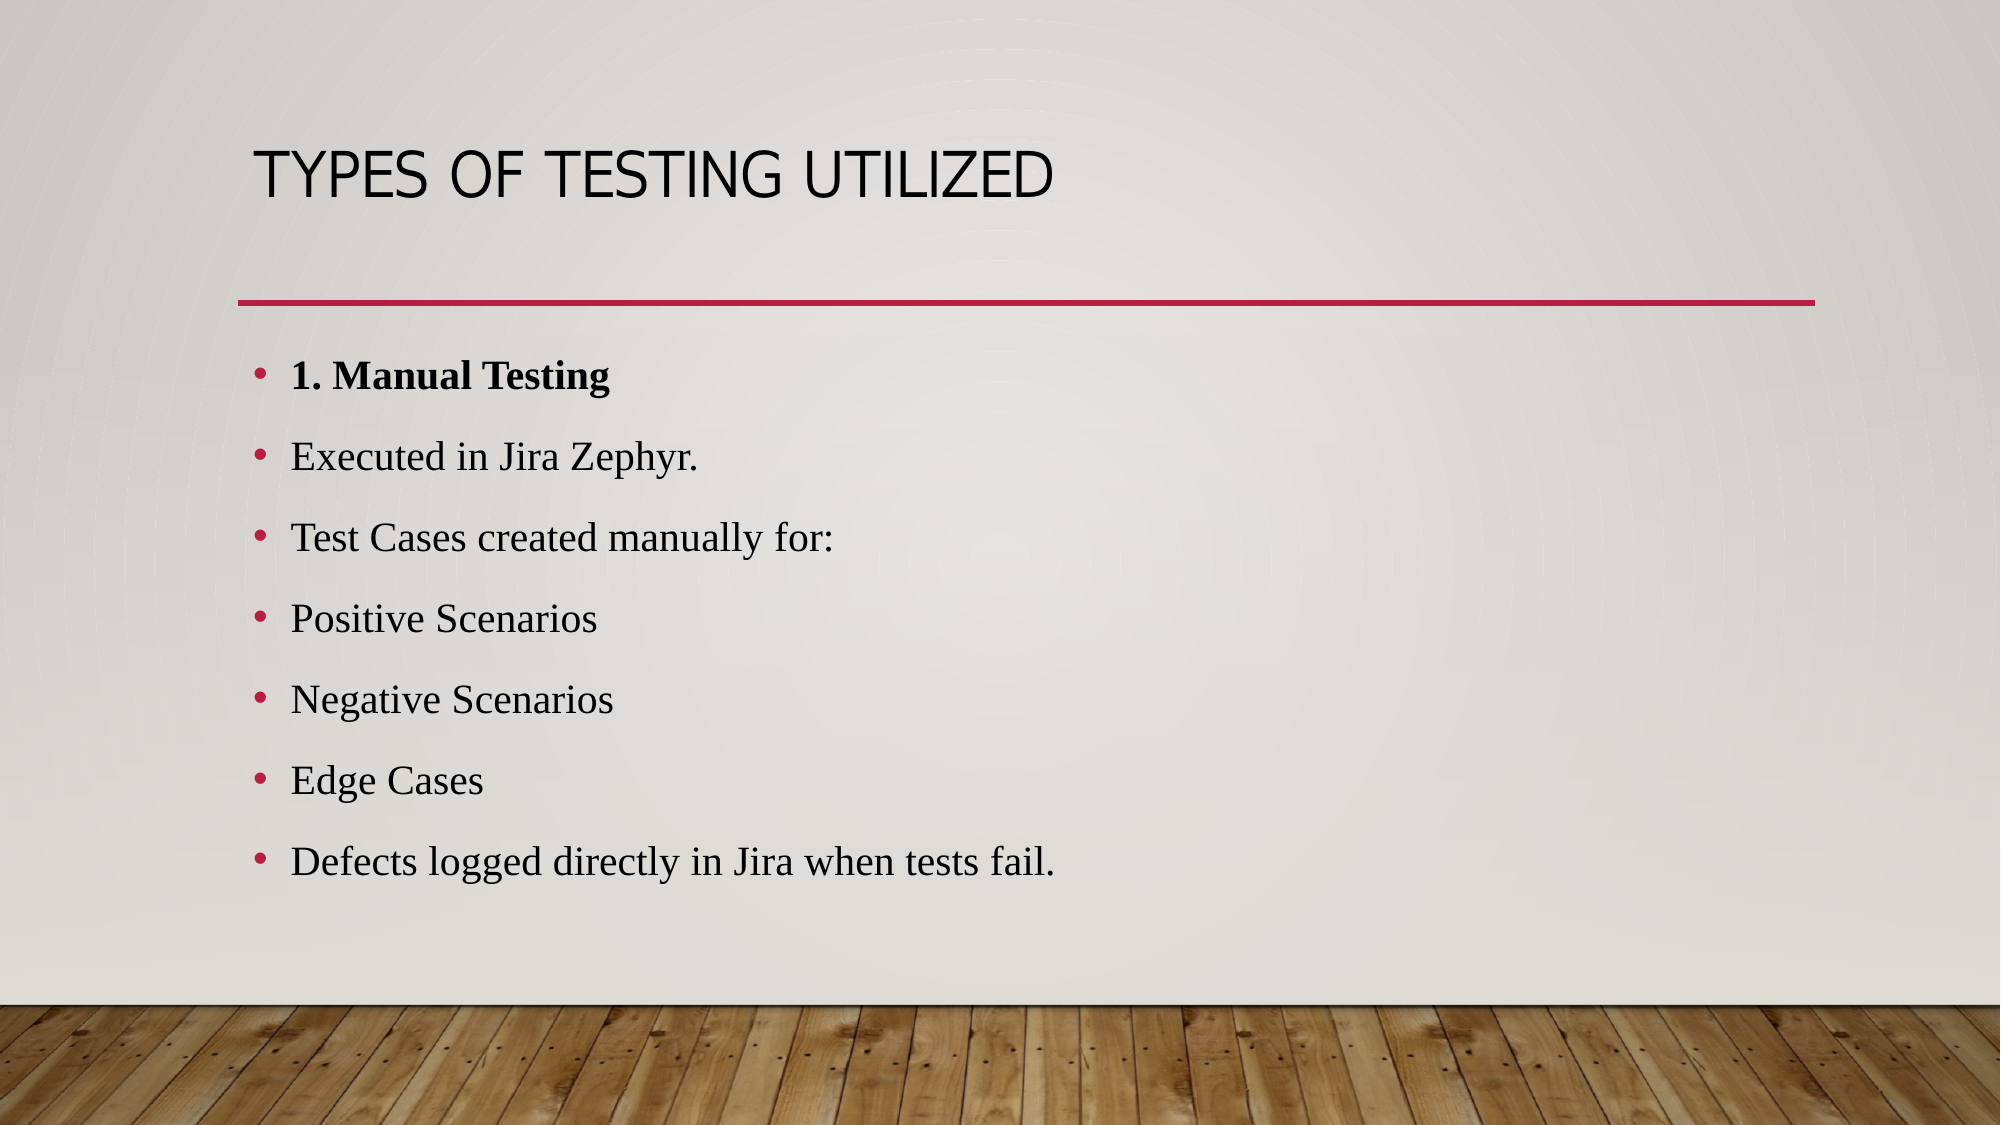

# TYPES OF TESTING UTILIZED
1. Manual Testing
Executed in Jira Zephyr.
Test Cases created manually for:
Positive Scenarios
Negative Scenarios
Edge Cases
Defects logged directly in Jira when tests fail.